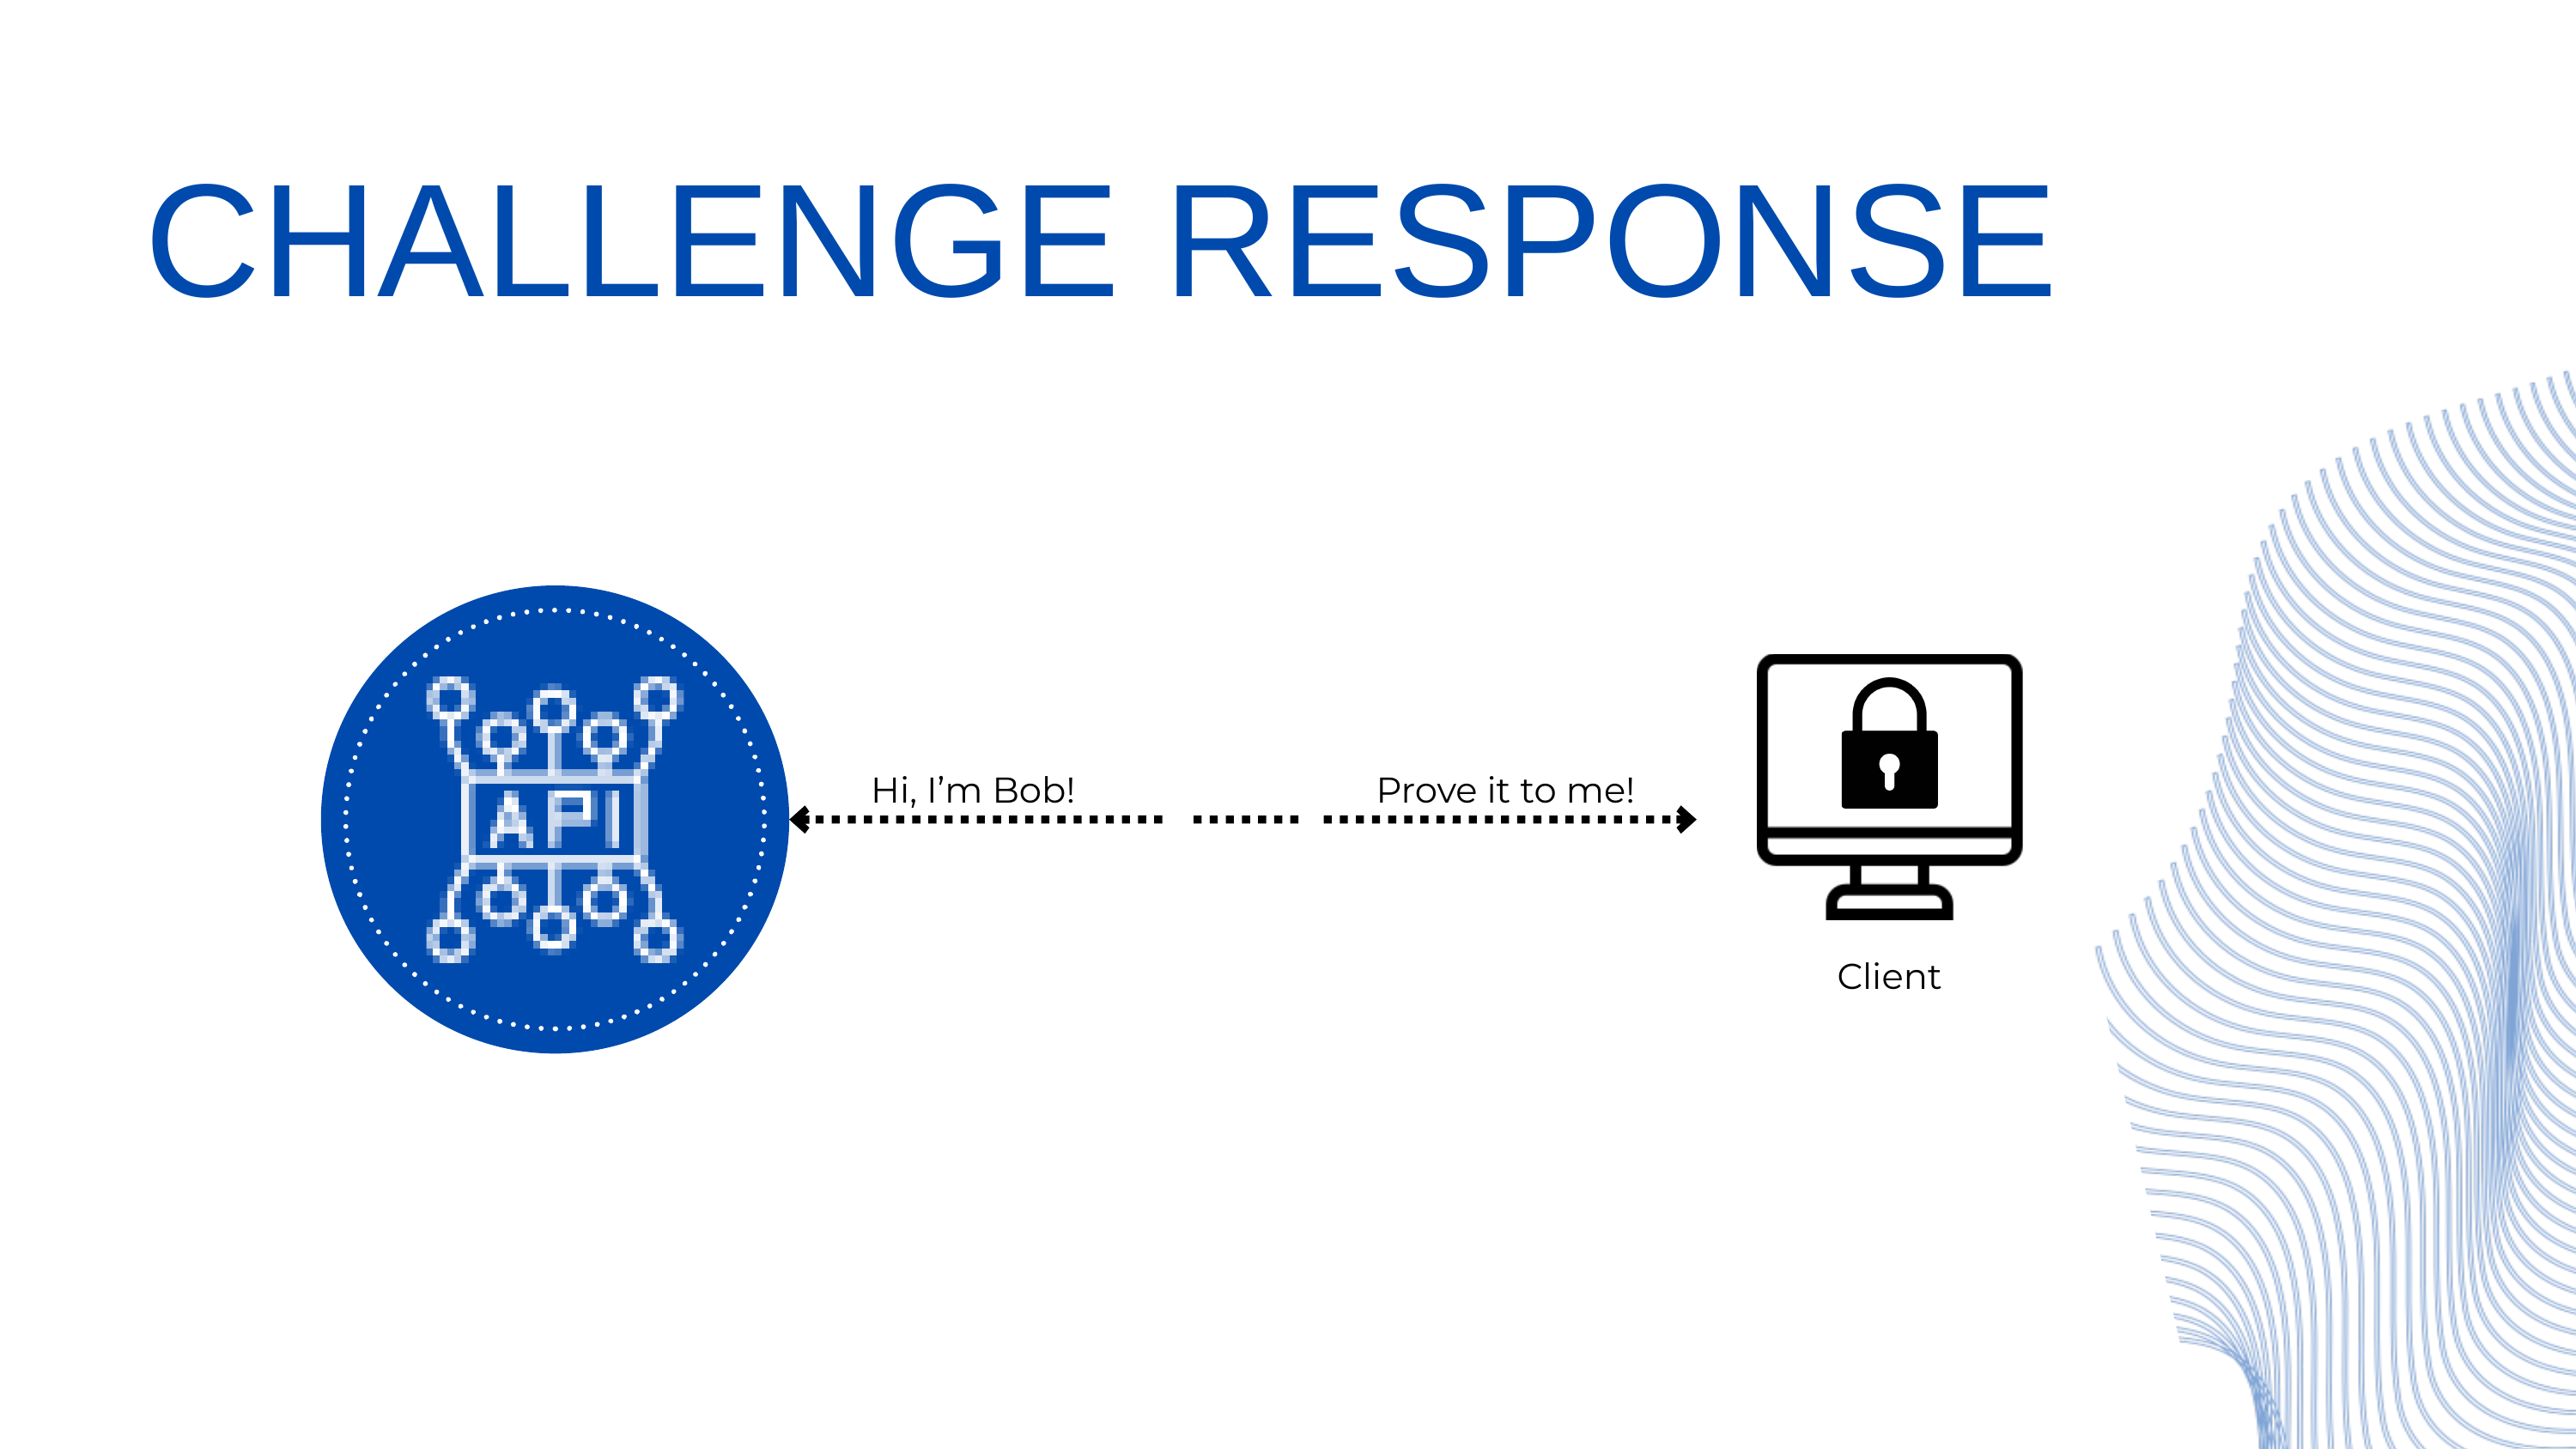

CHALLENGE RESPONSE

Hi, I’m Bob!
Prove it to me!

Client